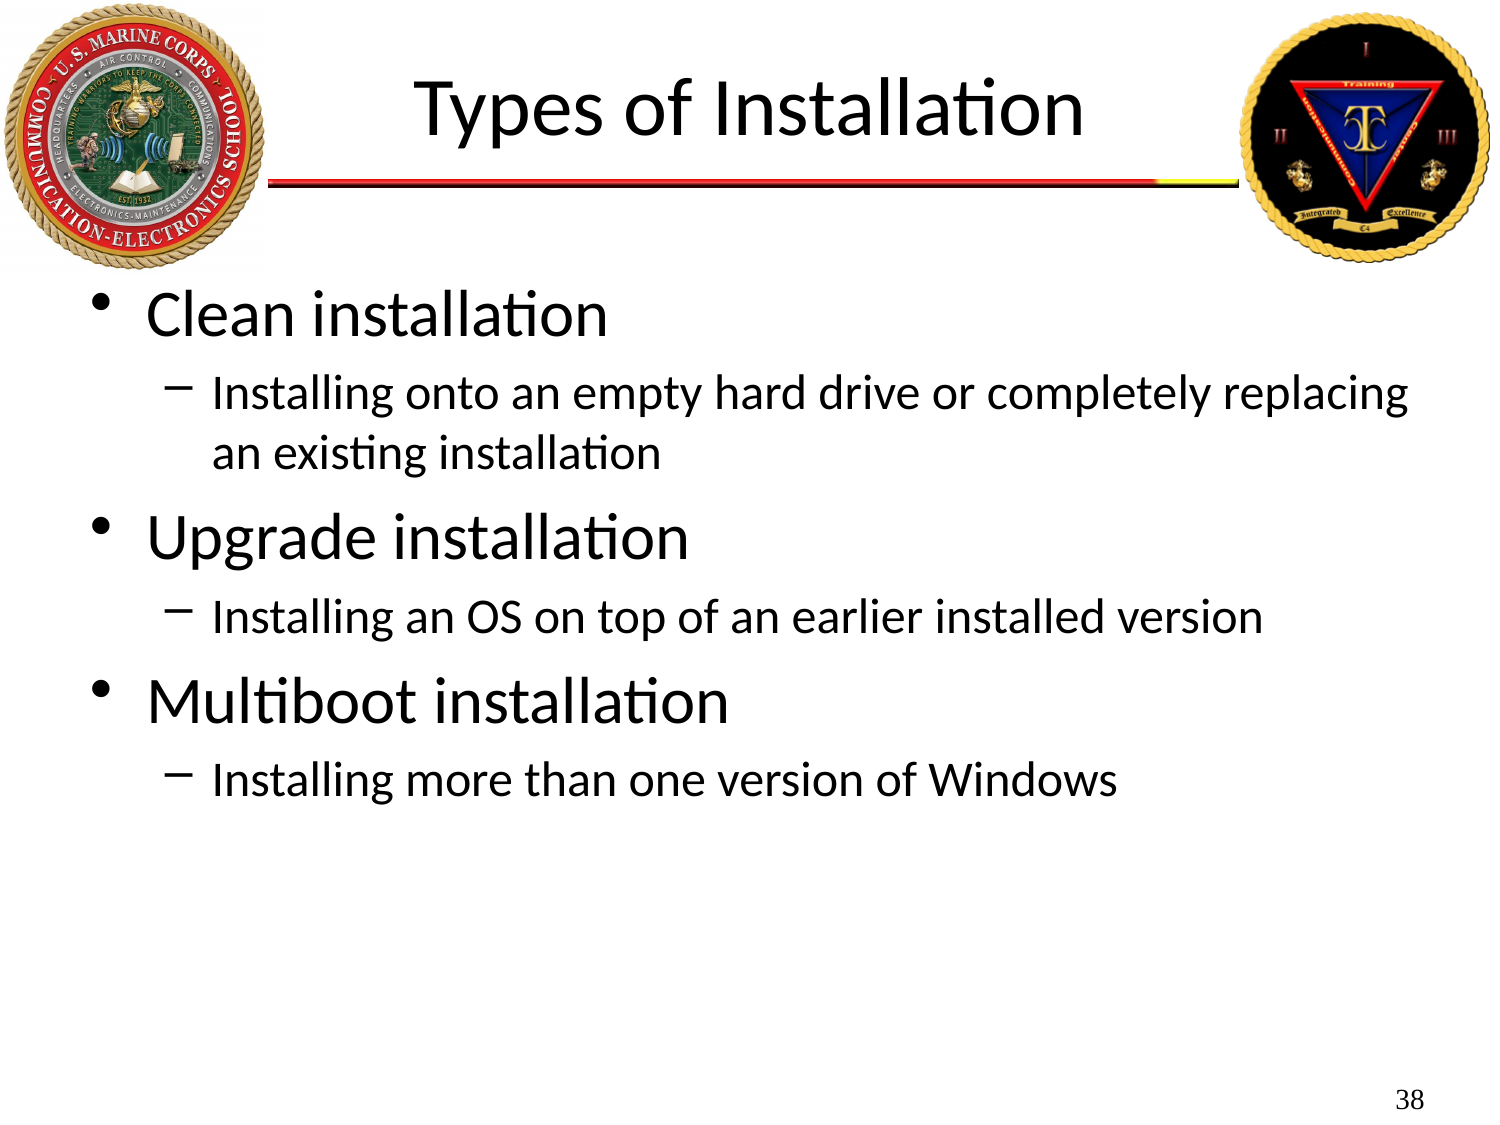

# Types of Installation
Clean installation
Installing onto an empty hard drive or completely replacing an existing installation
Upgrade installation
Installing an OS on top of an earlier installed version
Multiboot installation
Installing more than one version of Windows